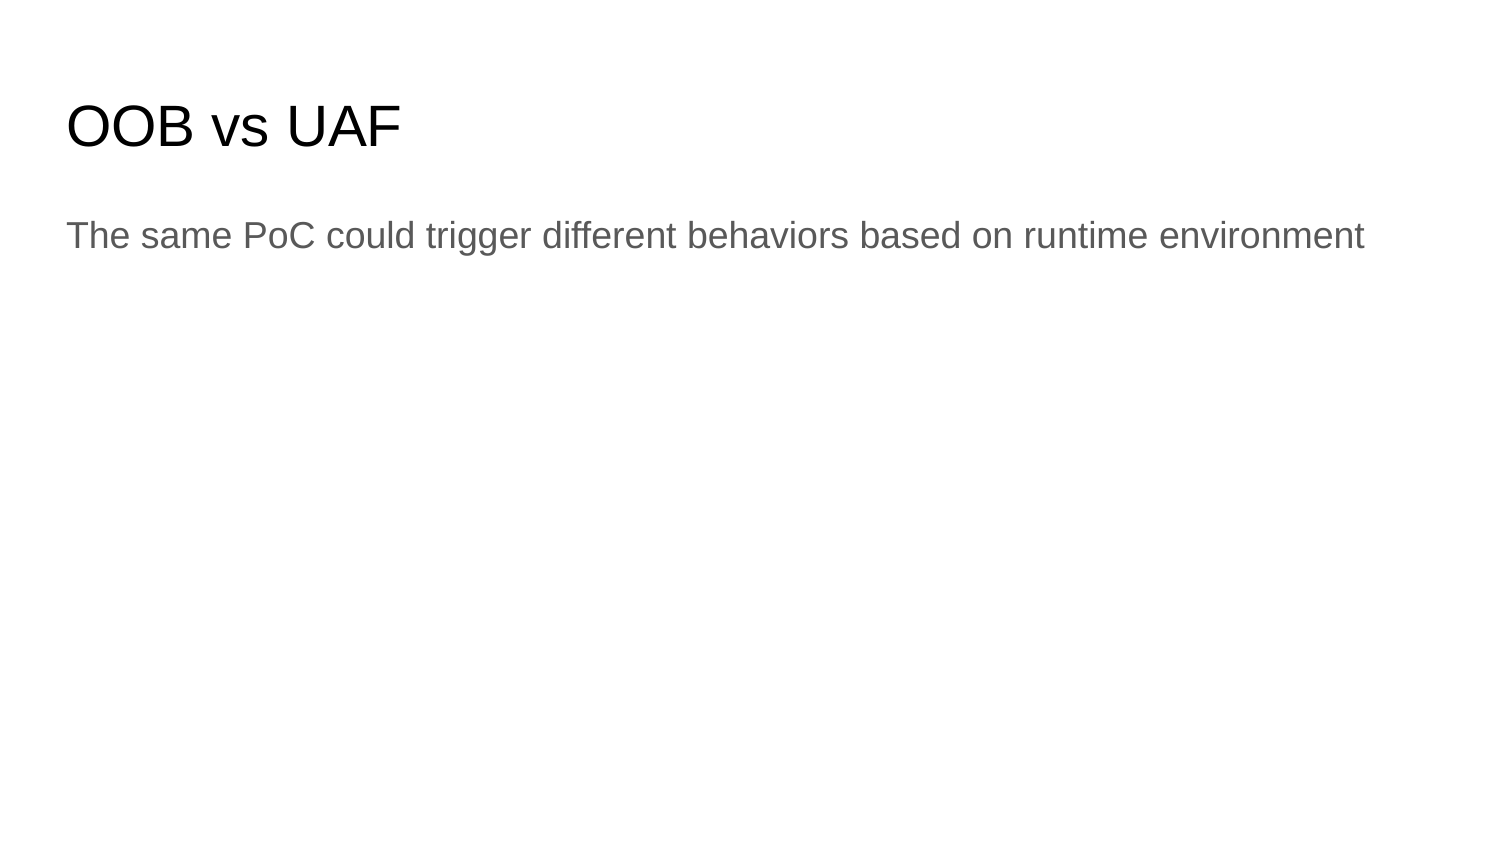

# OOB vs UAF
The same PoC could trigger different behaviors based on runtime environment